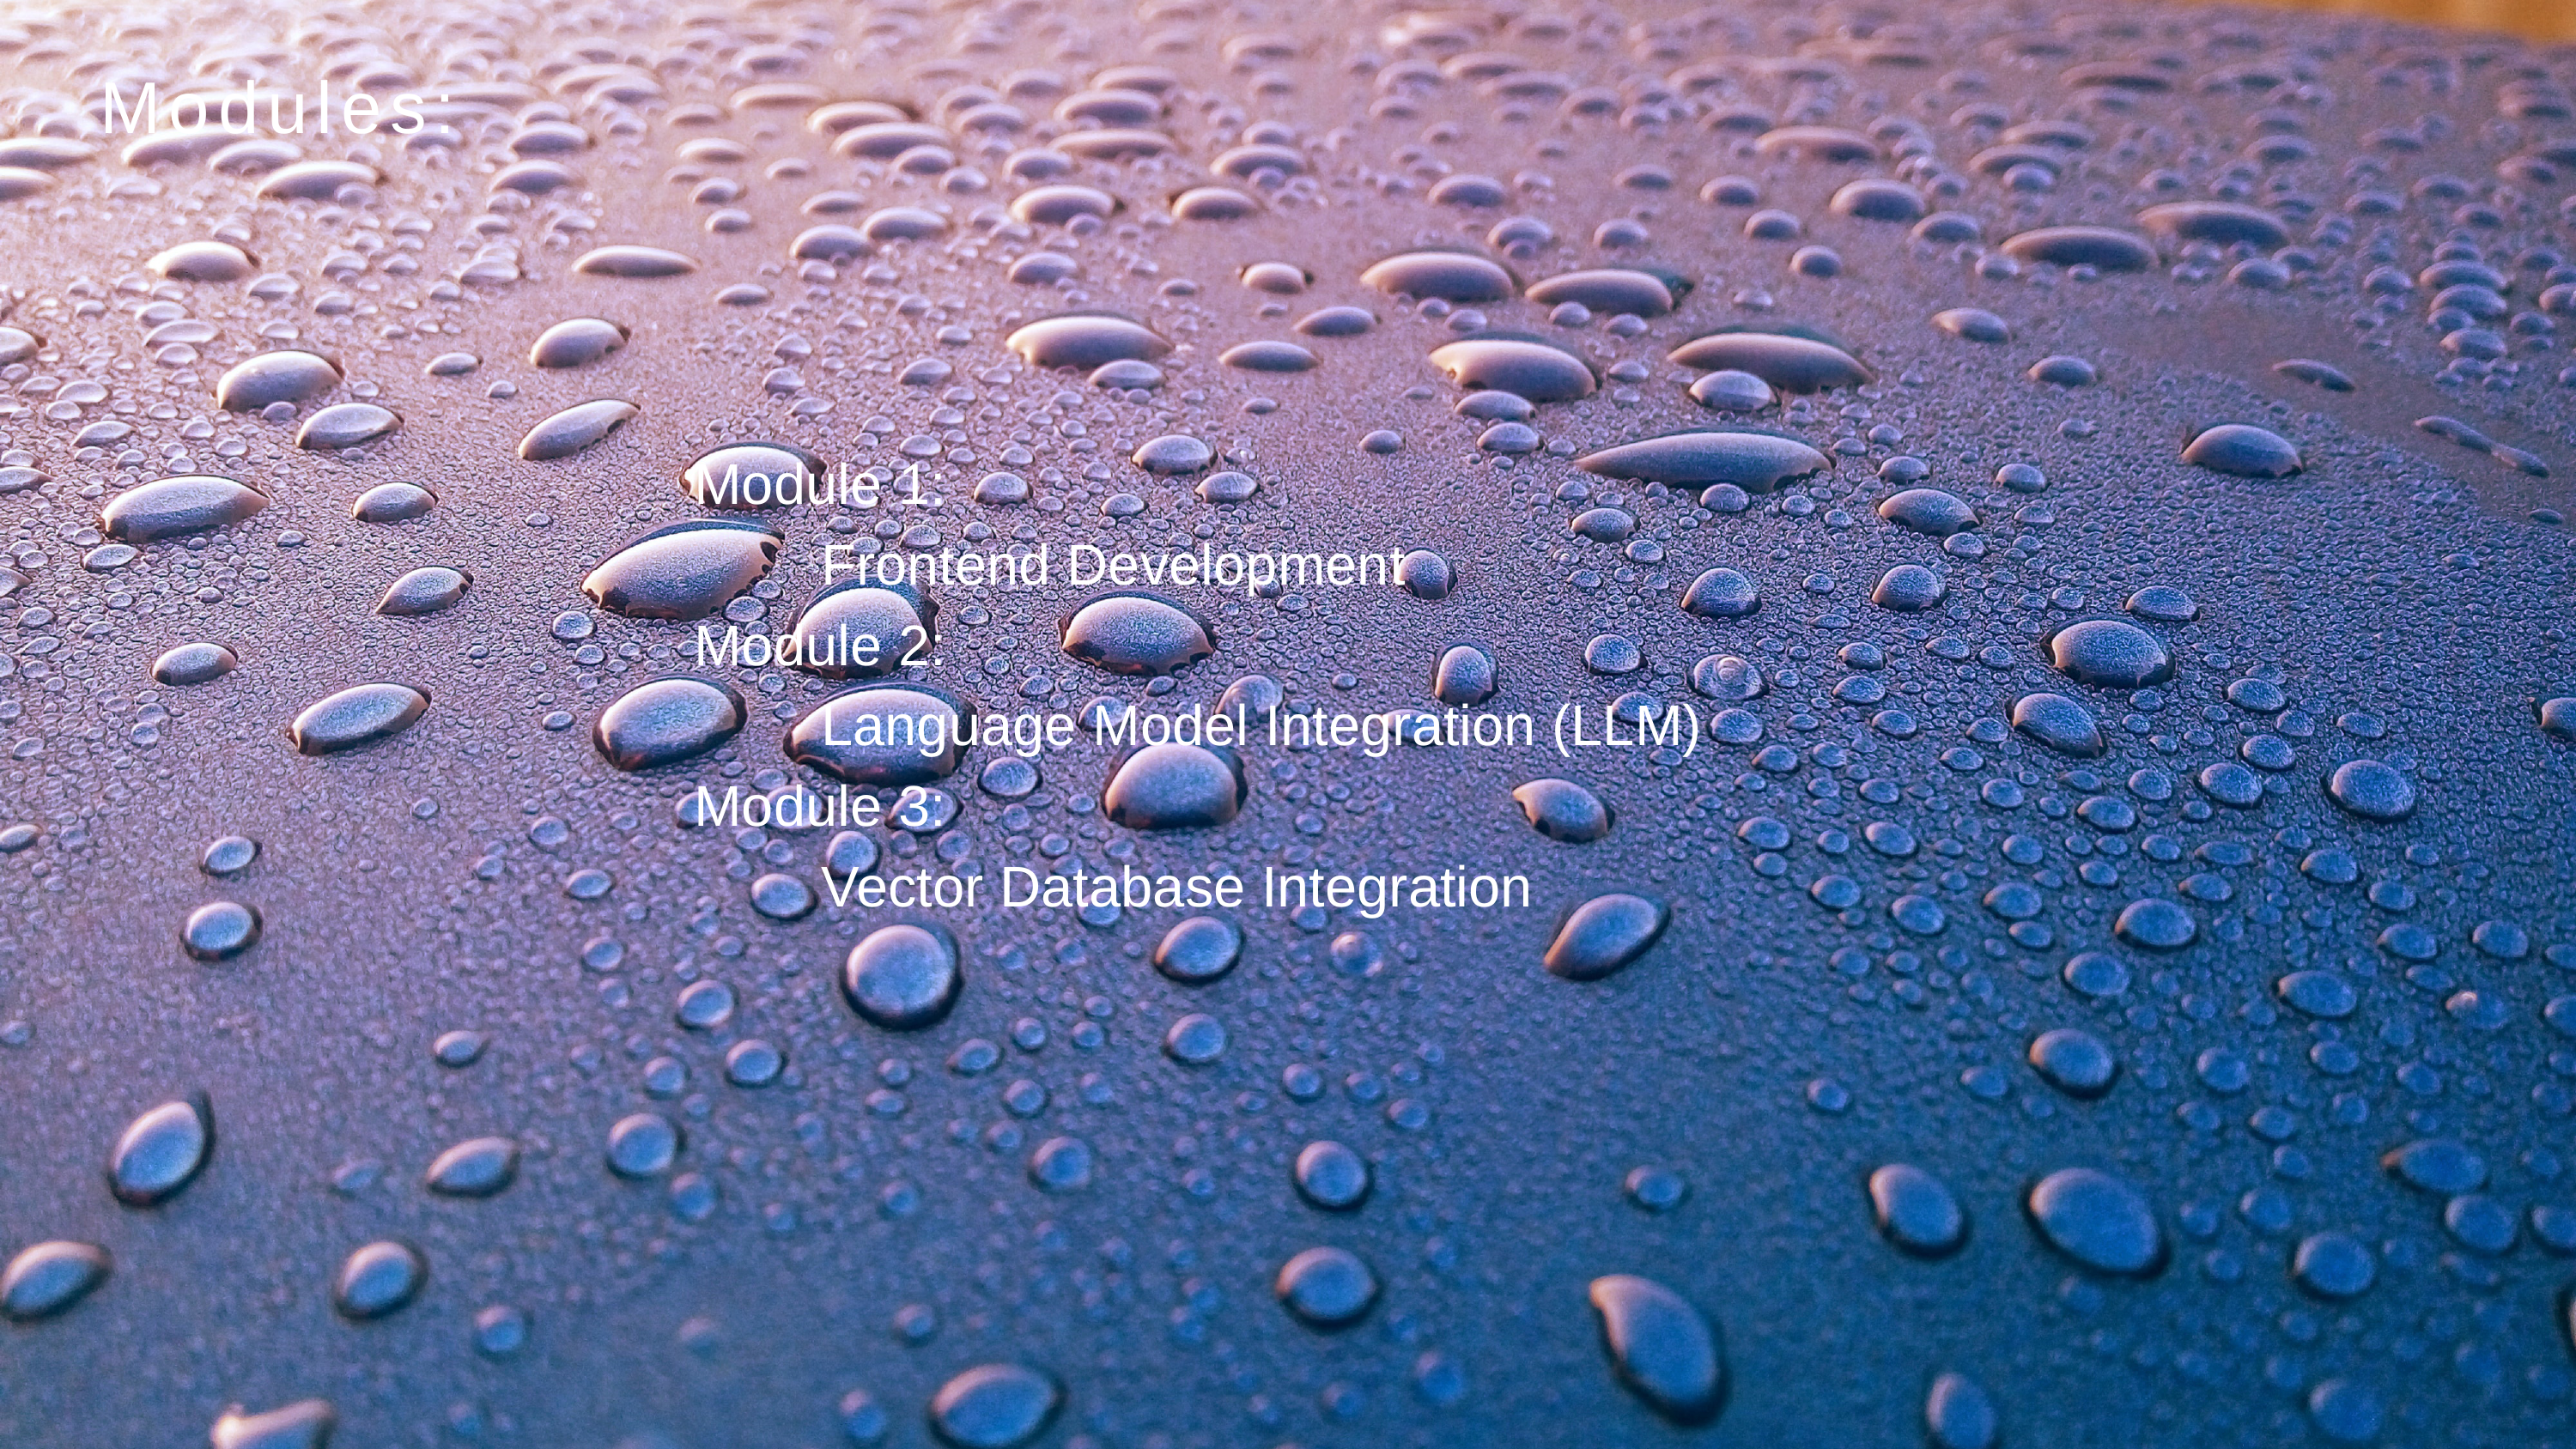

Modules:
Module 1:
        Frontend Development
Module 2:
        Language Model Integration (LLM)
Module 3:
        Vector Database Integration